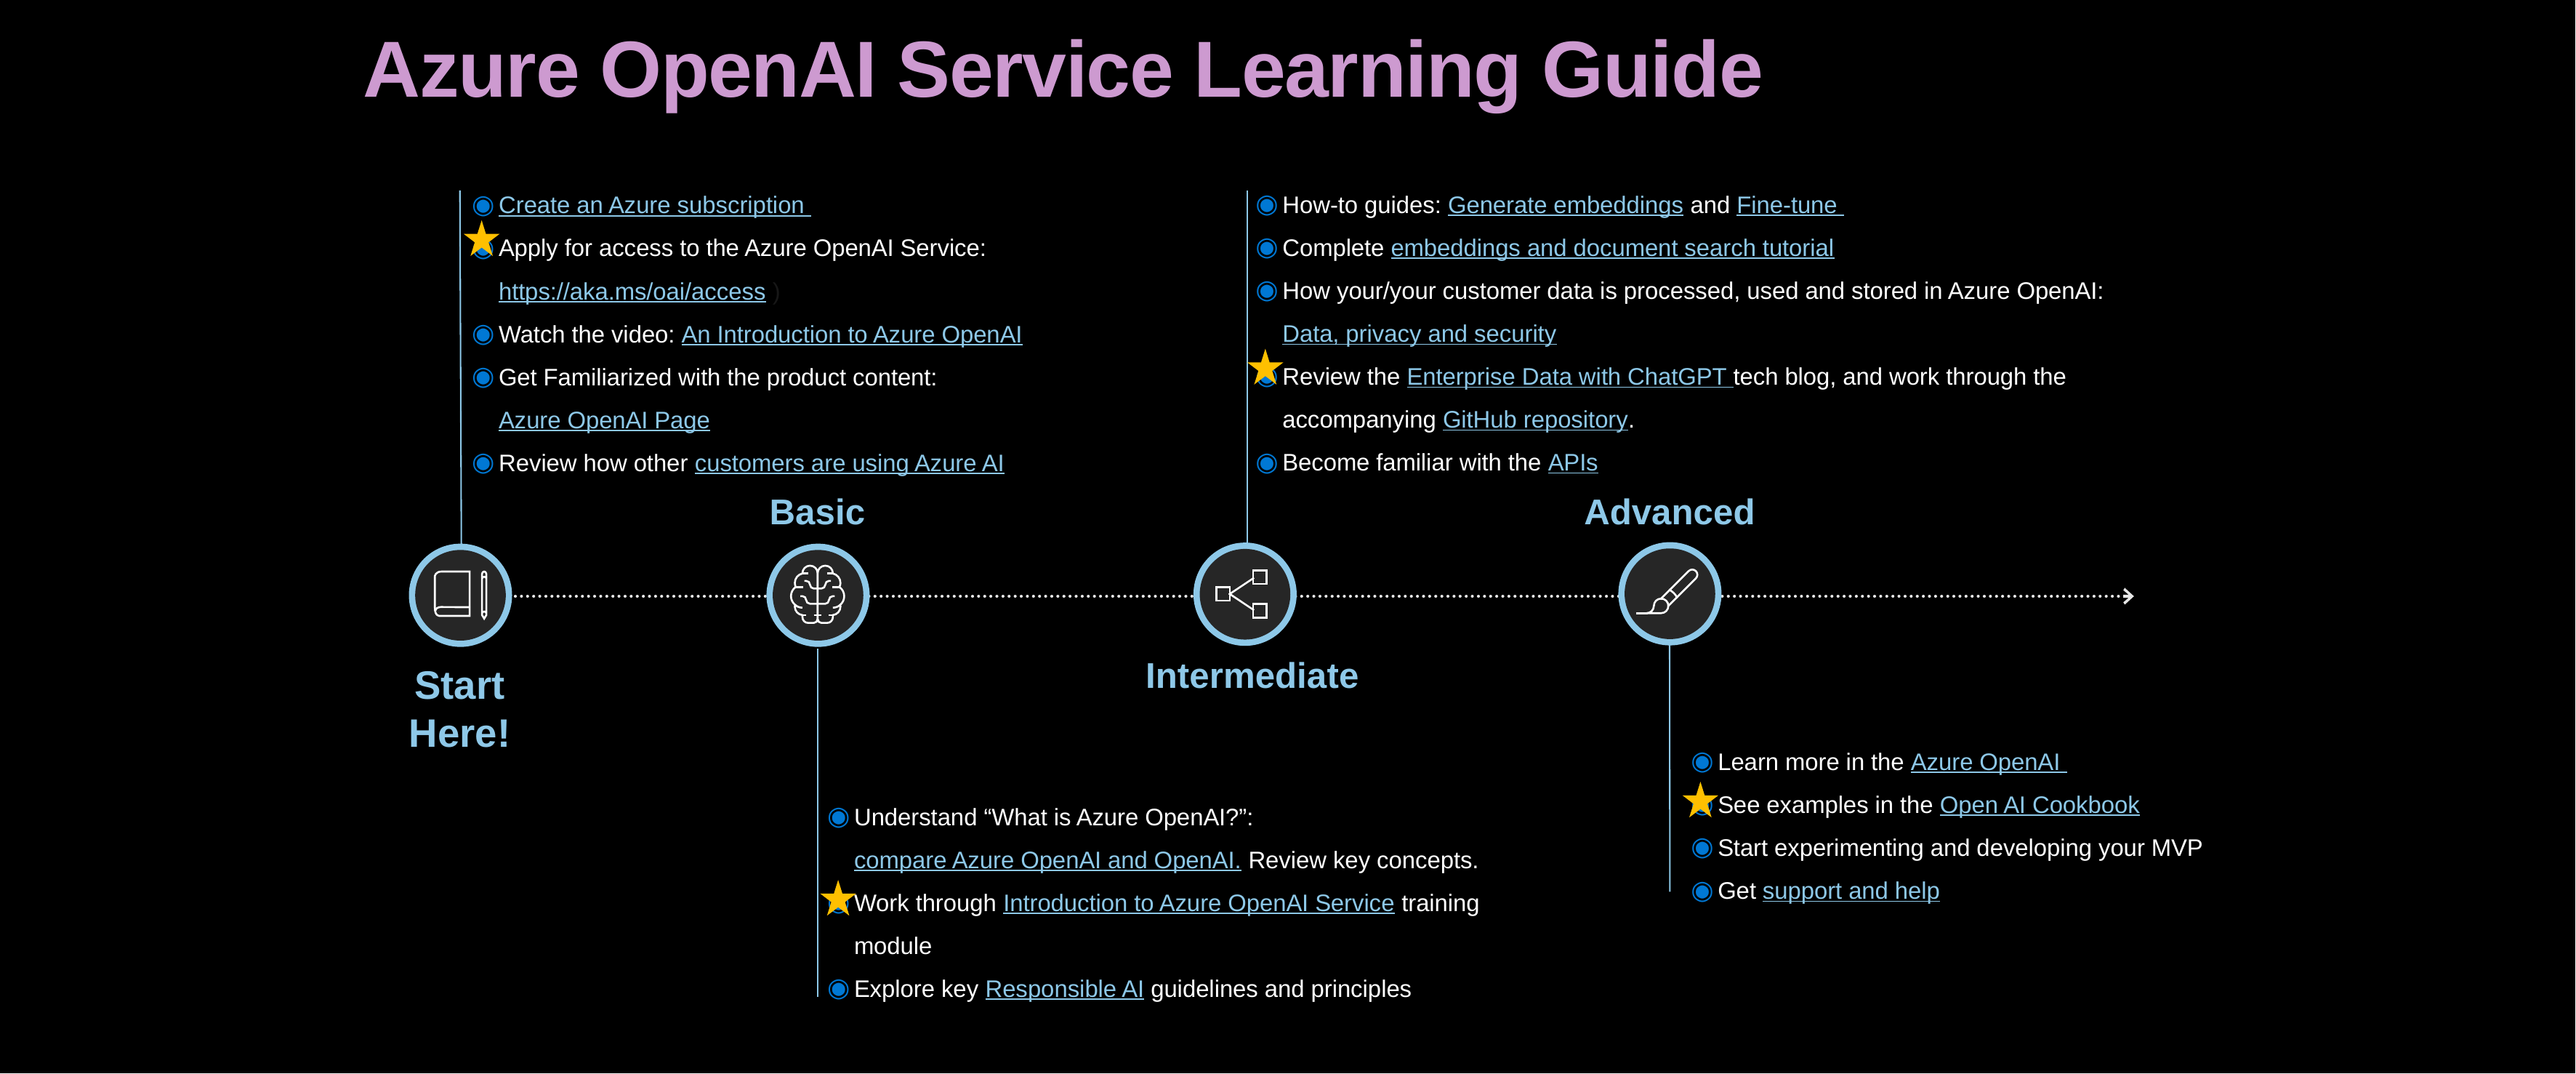

Azure OpenAI Service Learning Guide
How-to guides: Generate embeddings and Fine-tune
Complete embeddings and document search tutorial.
How your/your customer data is processed, used and stored in Azure OpenAI: Data, privacy and security
Review the Enterprise Data with ChatGPT tech blog, and work through the accompanying GitHub repository.
Become familiar with the APIs
Create an Azure subscription
Apply for access to the Azure OpenAI Service: https://aka.ms/oai/access )
Watch the video: An Introduction to Azure OpenAI
Get Familiarized with the product content: Azure OpenAI Page
Review how other customers are using Azure AI

Basic
Advanced

Intermediate
Start Here!
Learn more in the Azure OpenAI WorkshopI
See examples in the Open AI Cookbook
Start experimenting and developing your MVP
Get support and help

Understand “What is Azure OpenAI?”: compare Azure OpenAI and OpenAI. Review key concepts.
Work through Introduction to Azure OpenAI Service training module
Explore key Responsible AI guidelines and principles